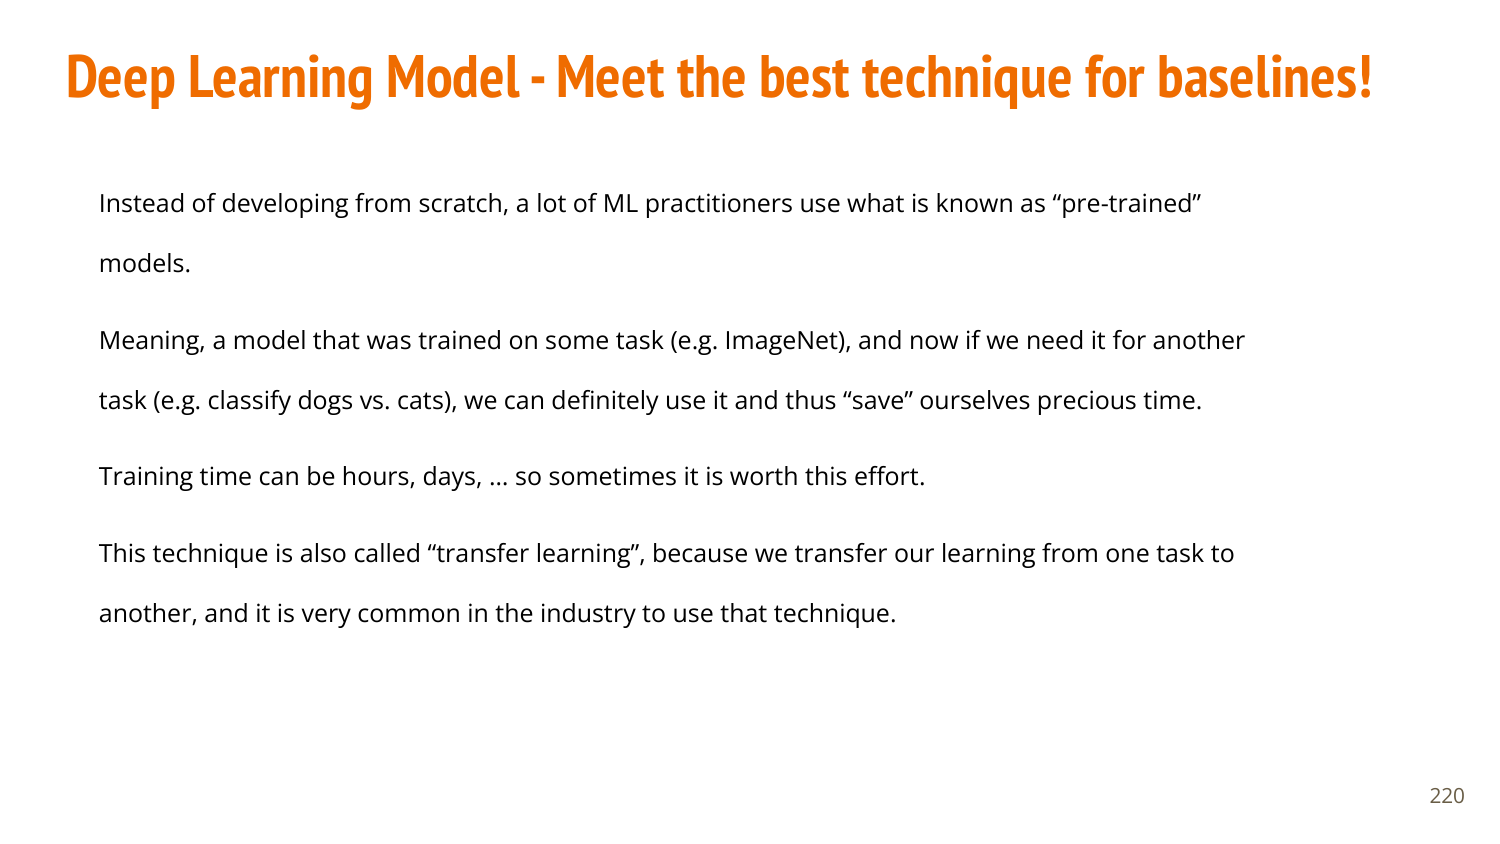

# Deep Learning Model - Meet the best technique for baselines!
Instead of developing from scratch, a lot of ML practitioners use what is known as “pre-trained” models.
Meaning, a model that was trained on some task (e.g. ImageNet), and now if we need it for another task (e.g. classify dogs vs. cats), we can definitely use it and thus “save” ourselves precious time.
Training time can be hours, days, … so sometimes it is worth this effort.
This technique is also called “transfer learning”, because we transfer our learning from one task to another, and it is very common in the industry to use that technique.
220